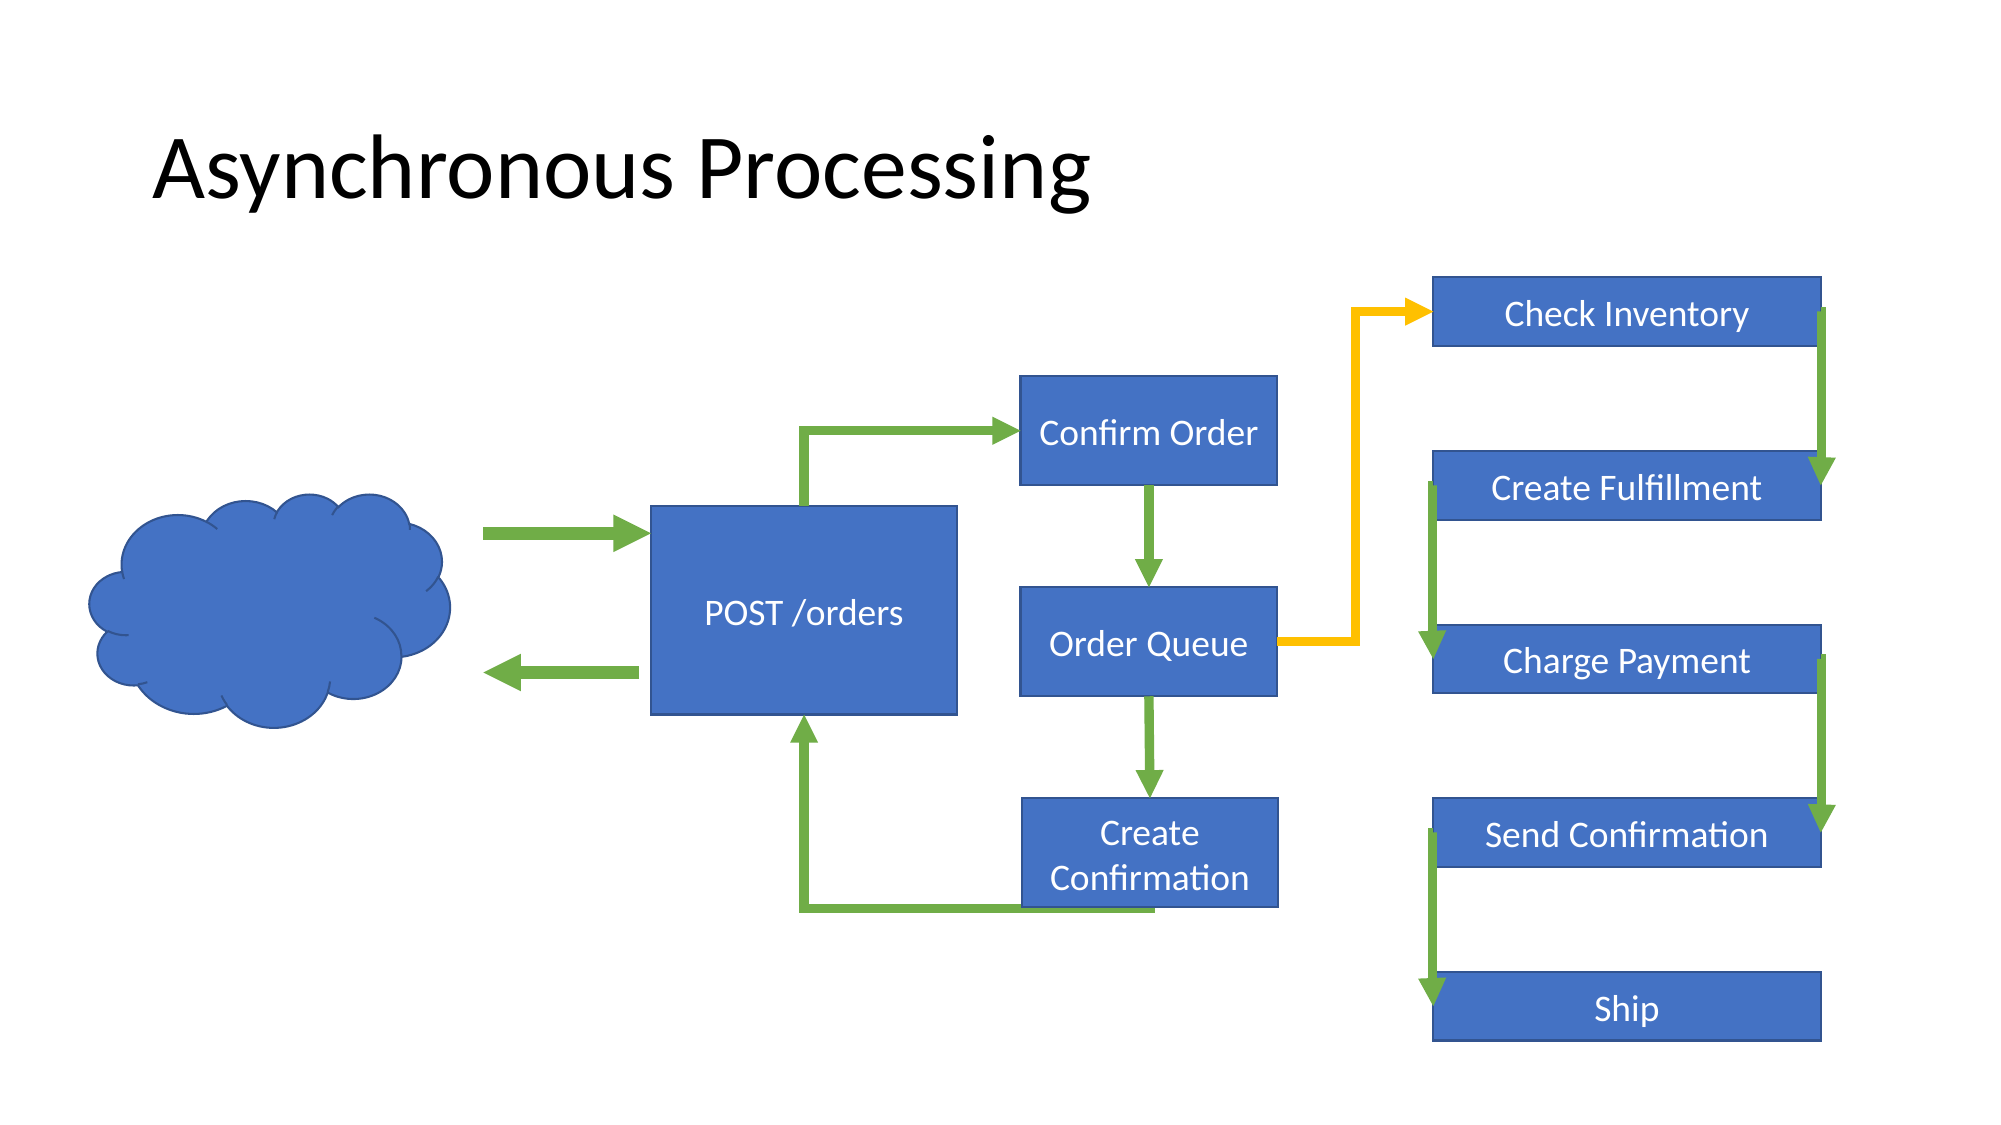

# Asynchronous Processing
Check Inventory
Confirm Order
Create Fulfillment

POST /orders
Order Queue
Charge Payment
Create Confirmation
Send Confirmation
Ship